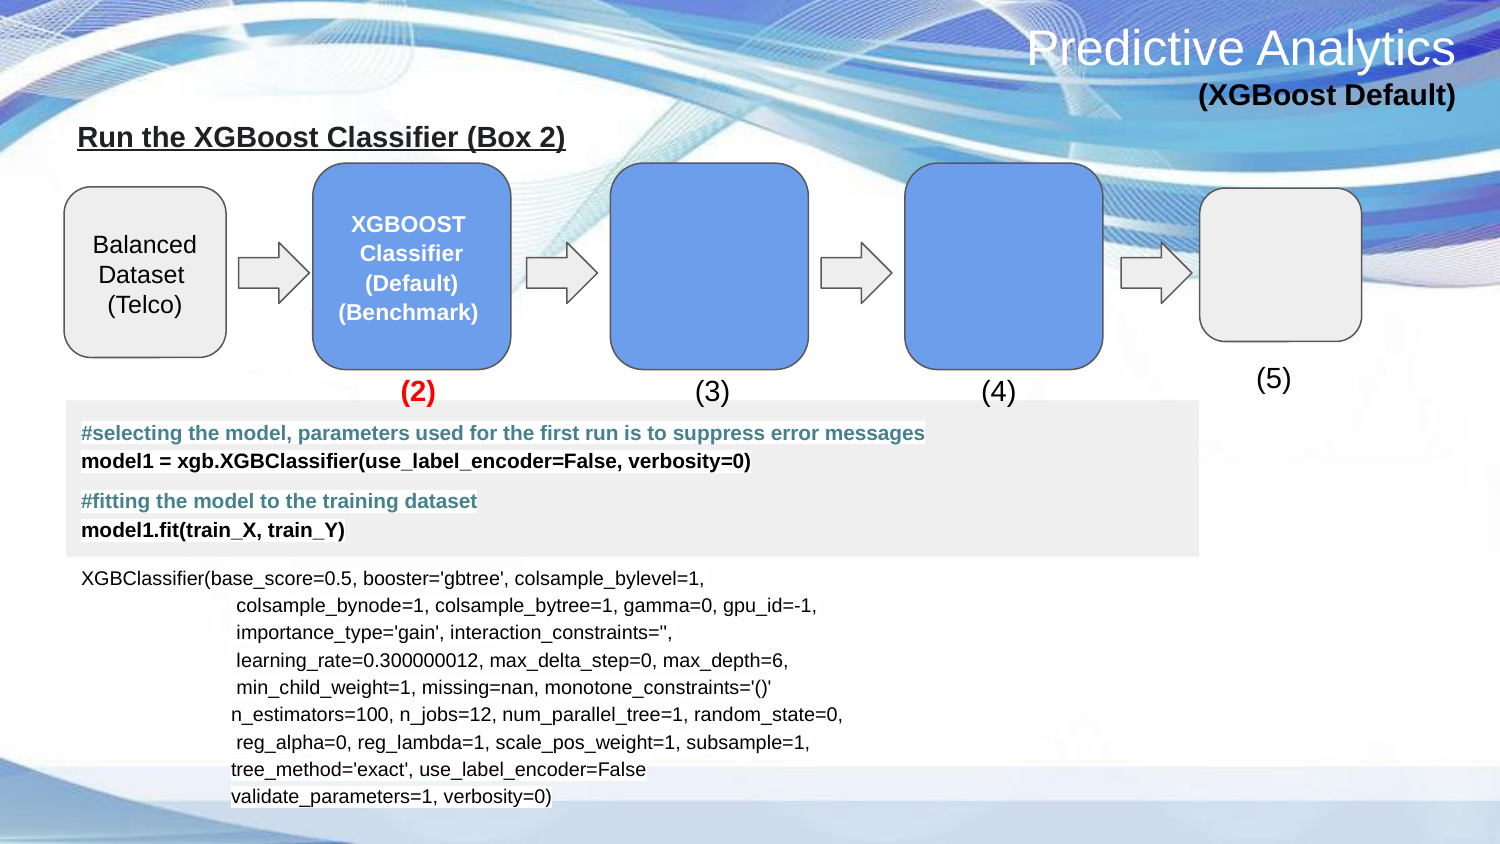

# Predictive Analytics (XGBoost Default)
Run the XGBoost Classifier (Box 2)
XGBOOST
Classifier
(Default)
(Benchmark)

Balanced
Dataset
(Telco)

(5)

(2)
(3)
(4)
#selecting the model, parameters used for the first run is to suppress error messages
model1 = xgb.XGBClassifier(use_label_encoder=False, verbosity=0)
#fitting the model to the training dataset
model1.fit(train_X, train_Y)
XGBClassifier(base_score=0.5, booster='gbtree', colsample_bylevel=1,
	 colsample_bynode=1, colsample_bytree=1, gamma=0, gpu_id=-1,
	 importance_type='gain', interaction_constraints='',
	 learning_rate=0.300000012, max_delta_step=0, max_depth=6,
	 min_child_weight=1, missing=nan, monotone_constraints='()'
	n_estimators=100, n_jobs=12, num_parallel_tree=1, random_state=0,
	 reg_alpha=0, reg_lambda=1, scale_pos_weight=1, subsample=1,
	tree_method='exact', use_label_encoder=False
	validate_parameters=1, verbosity=0)